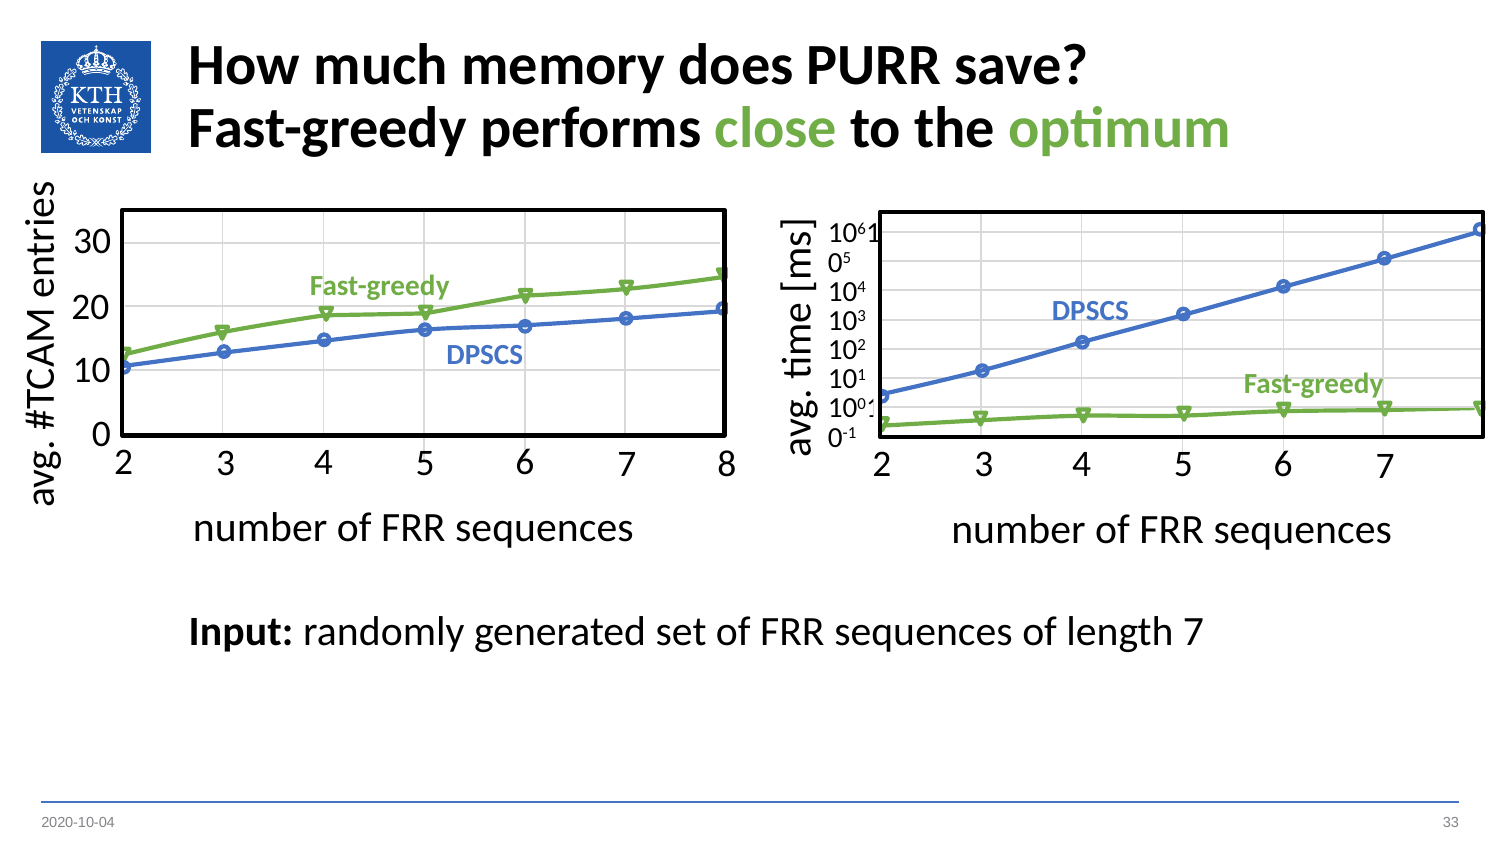

# How much memory does PURR save? Fast-greedy performs close to the optimum

106105
104
103
102
101
10010-1

avg. time [ms]

2
4
6
3
5
7
number of FRR sequences
30

Fast-greedy

20
DPSCS

avg. #TCAM entries

DPSCS
10
Fast-greedy
0
2
4
6
3
5
7
8
number of FRR sequences
Input: randomly generated set of FRR sequences of length 7

2020-10-04
33